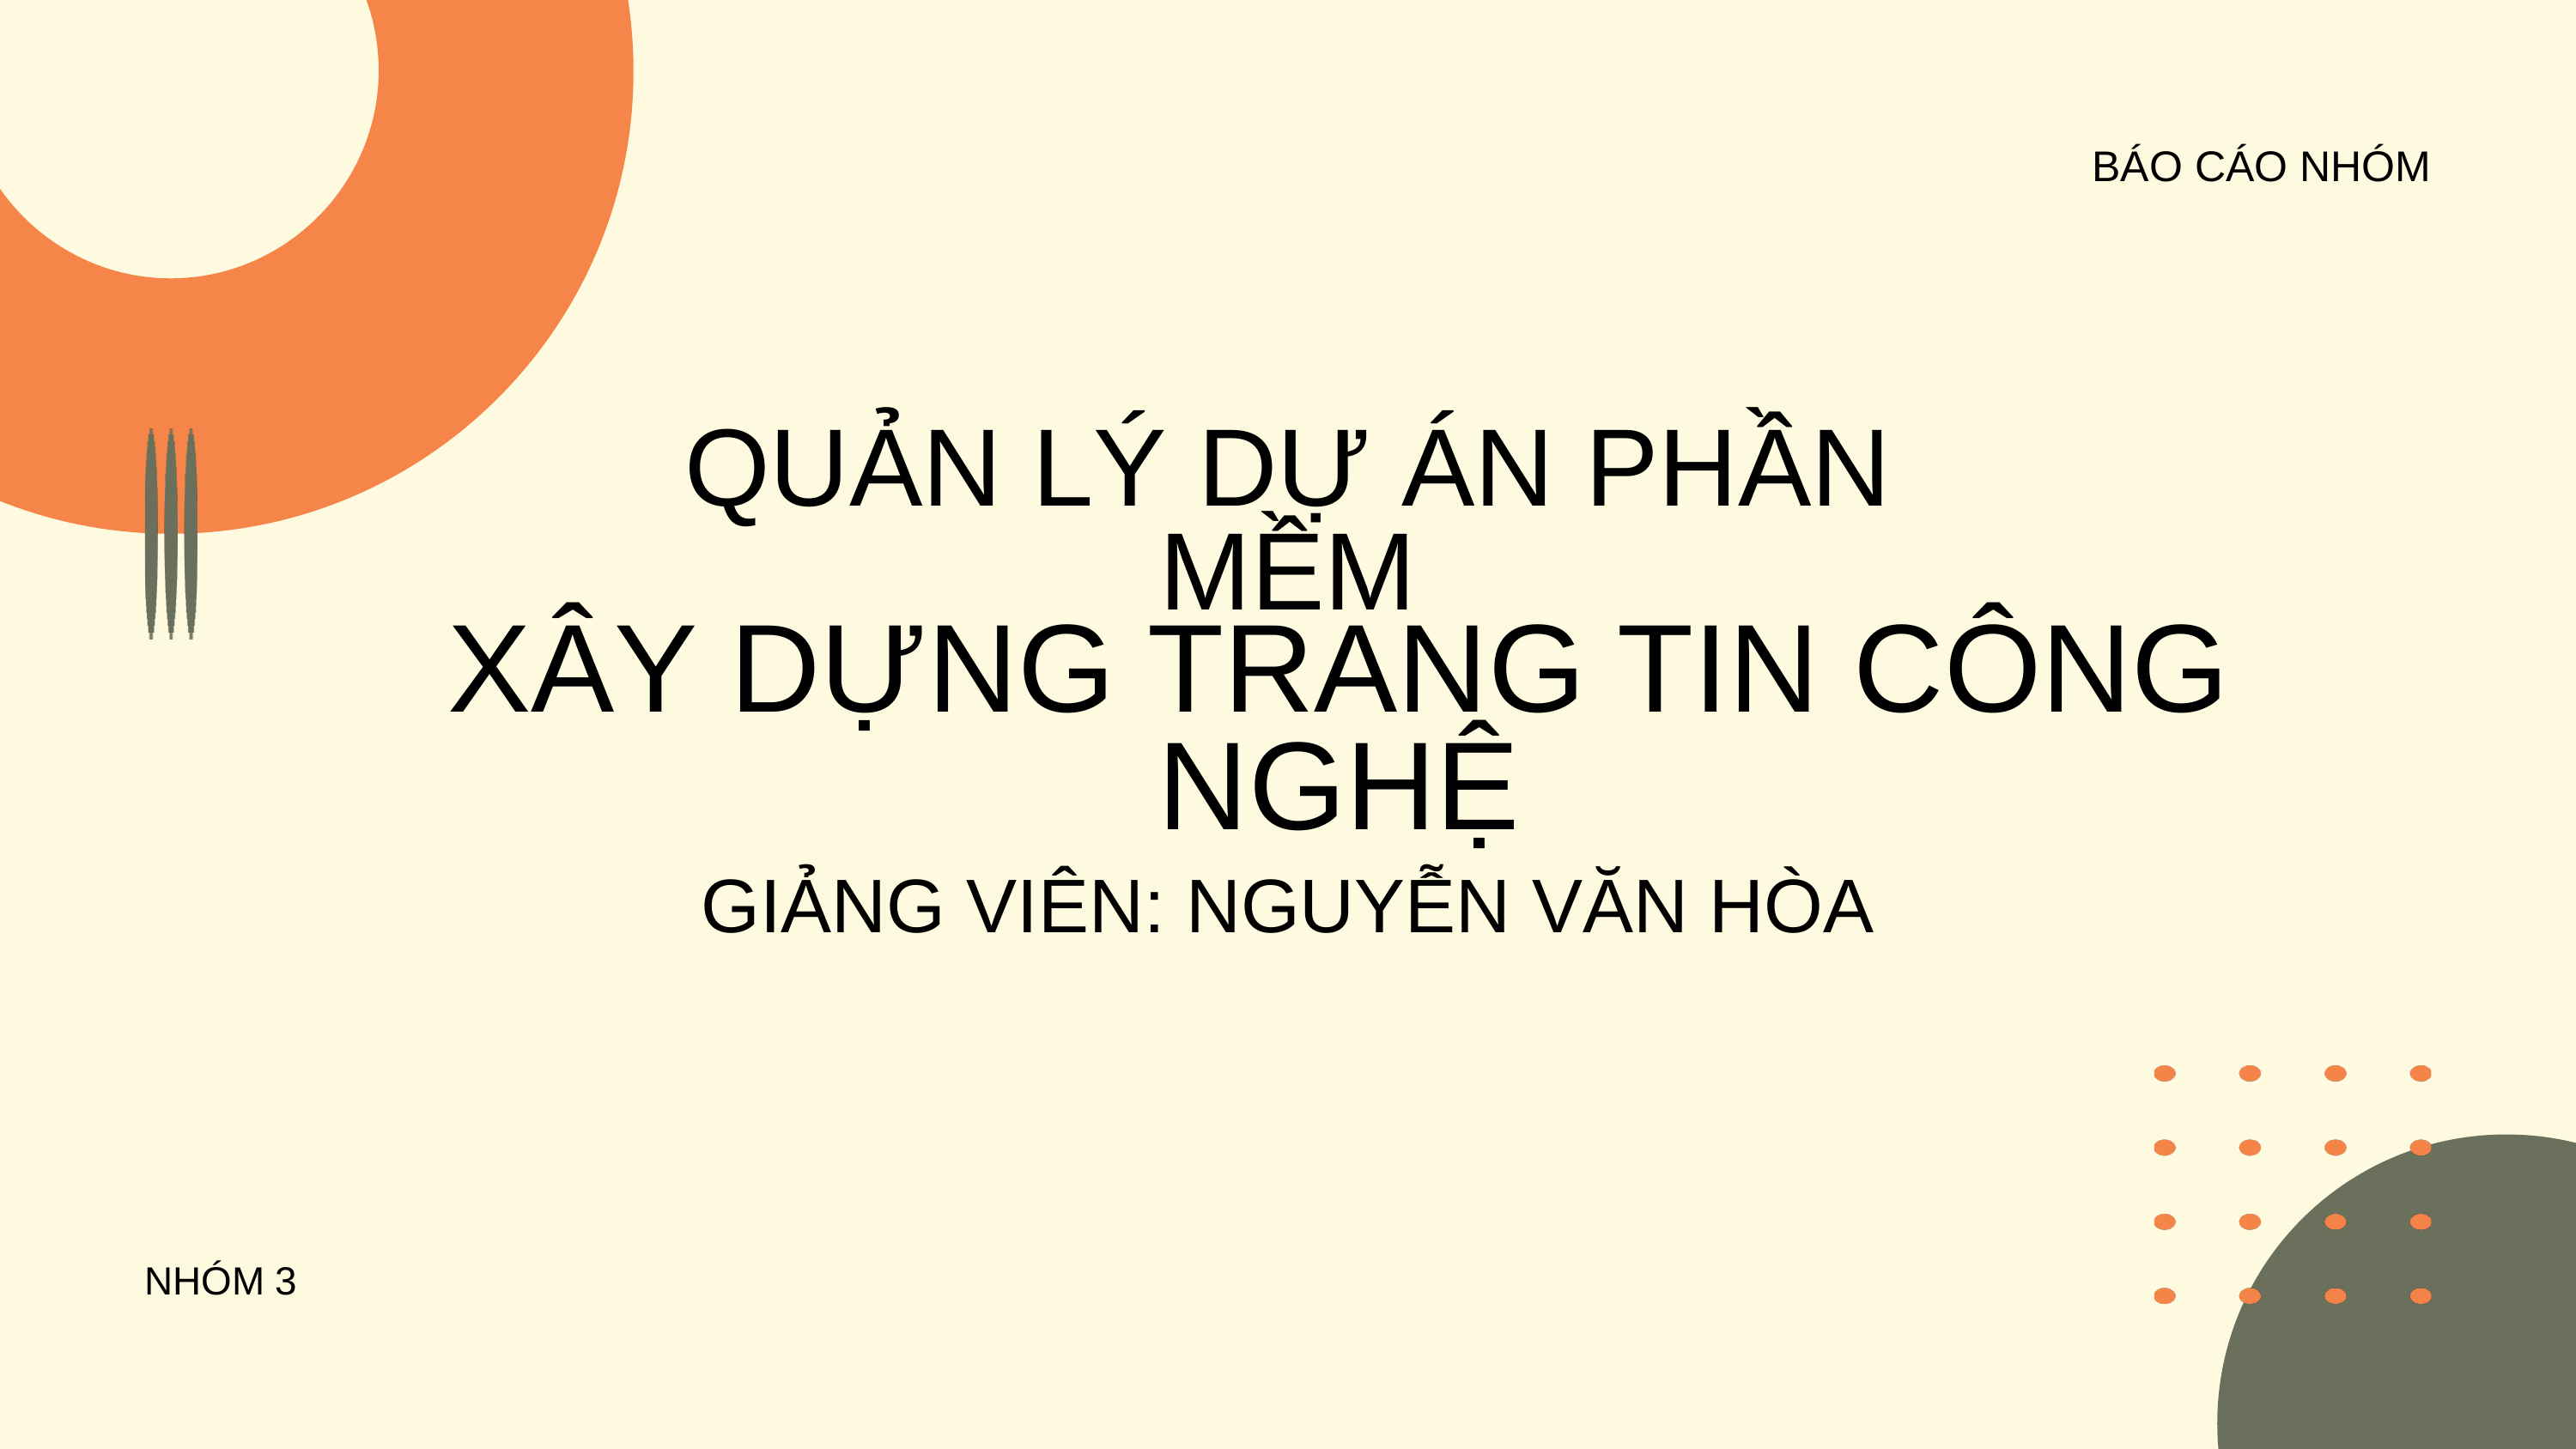

BÁO CÁO NHÓM
QUẢN LÝ DỰ ÁN PHẦN MỀM

XÂY DỰNG TRANG TIN CÔNG NGHỆ

GIẢNG VIÊN: NGUYỄN VĂN HÒA

NHÓM 3